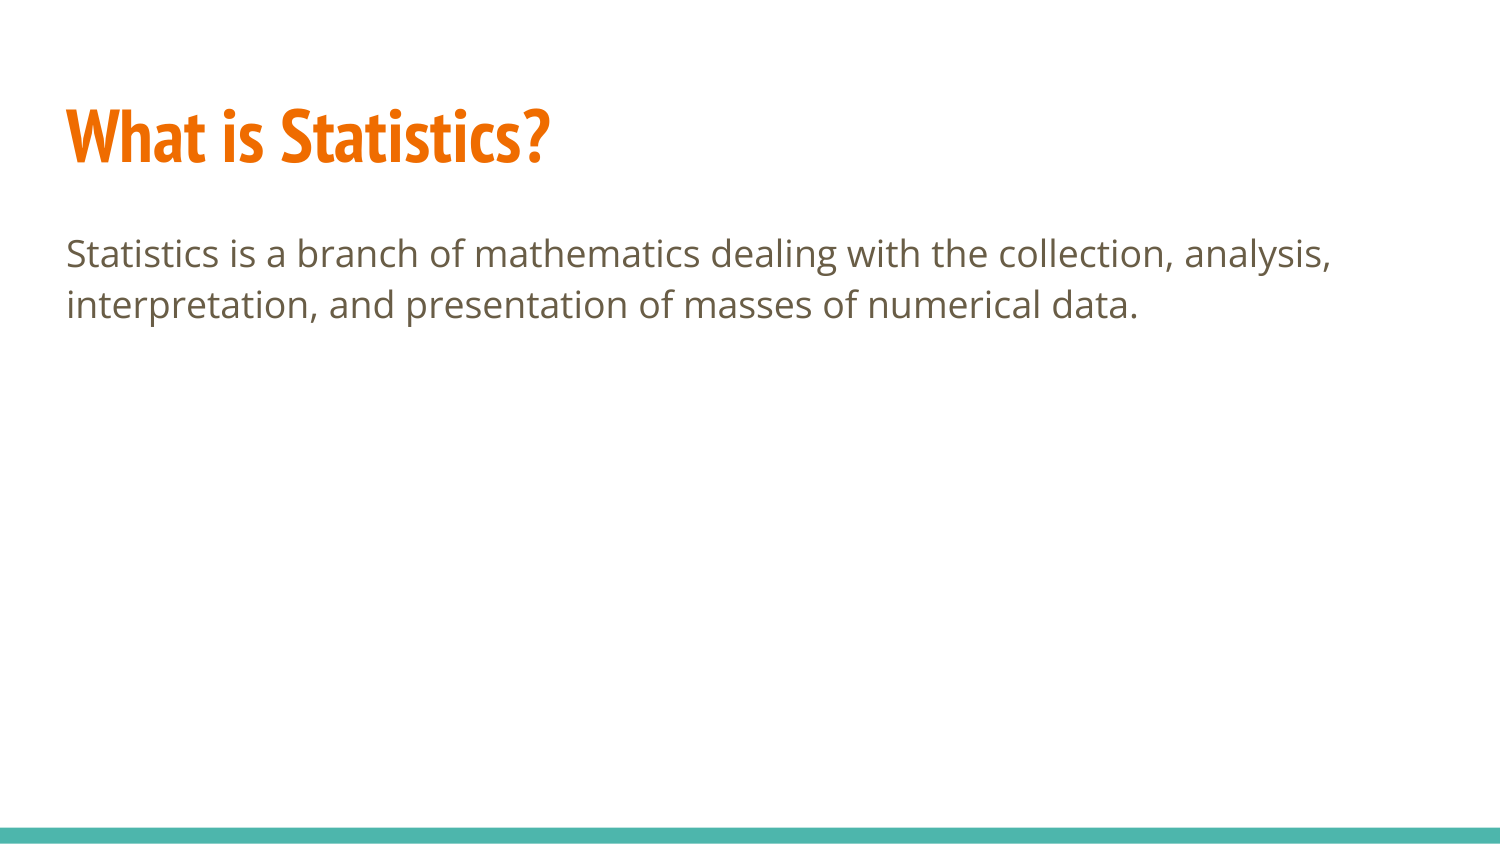

# What is Statistics?
Statistics is a branch of mathematics dealing with the collection, analysis, interpretation, and presentation of masses of numerical data.